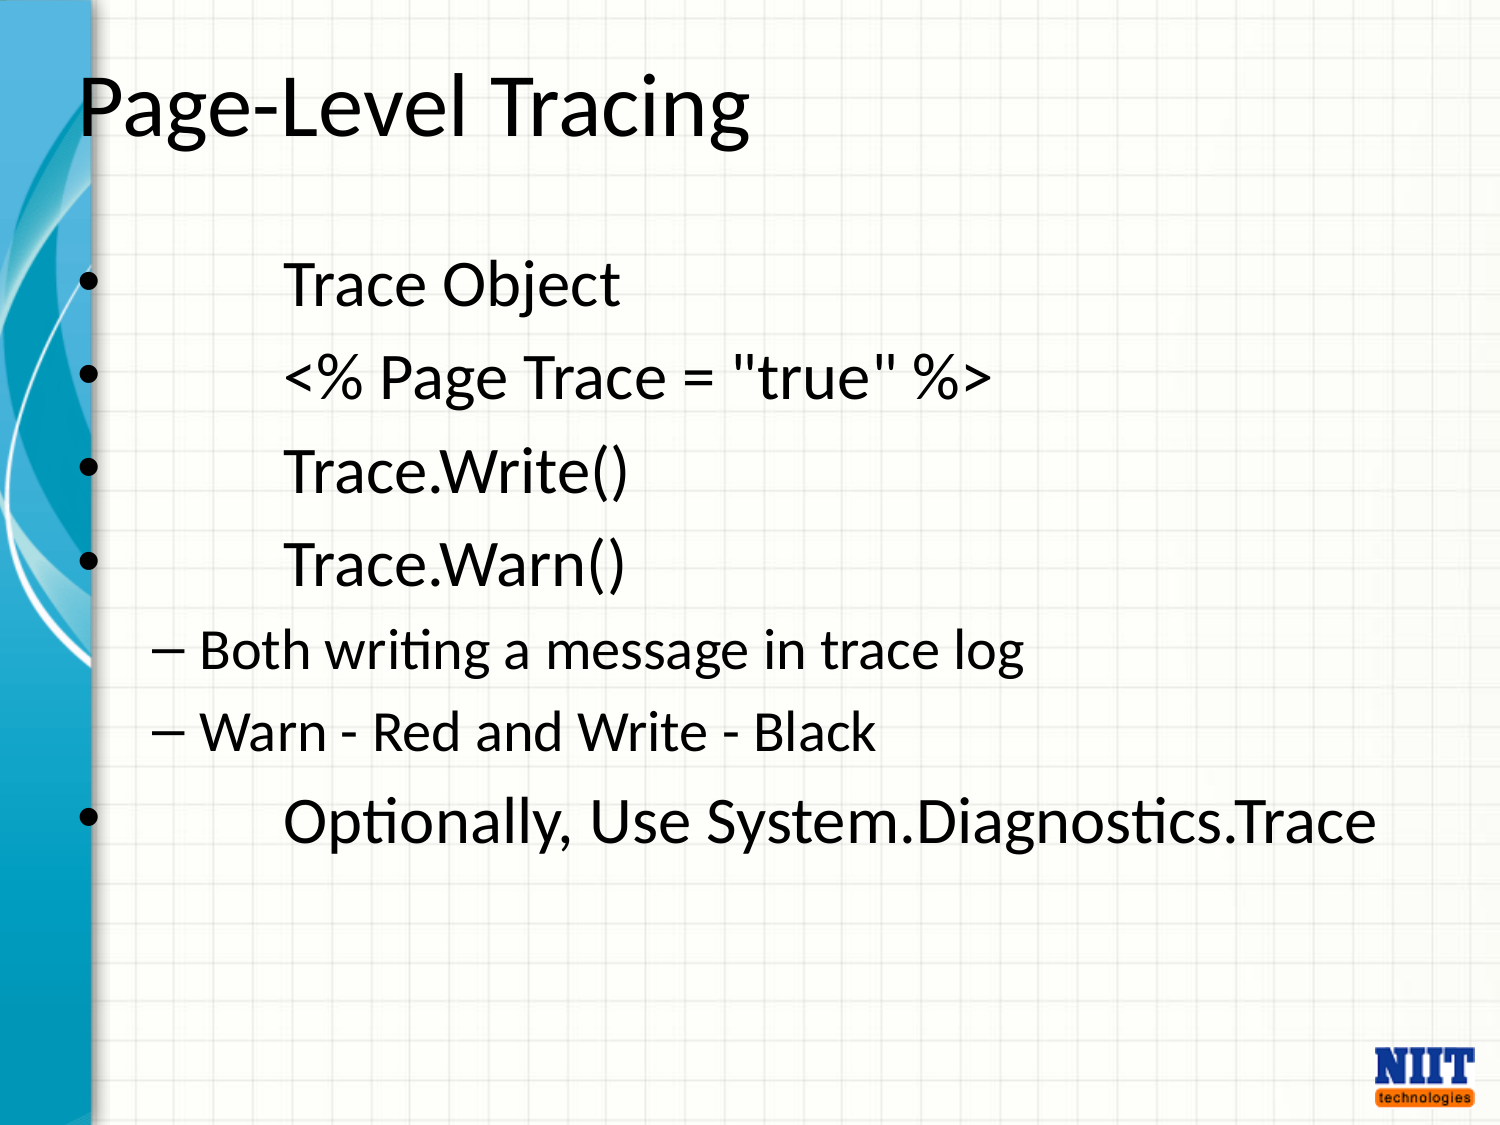

# Page-Level Tracing
	Trace Object
	<% Page Trace = "true" %>
	Trace.Write()
	Trace.Warn()
Both writing a message in trace log
Warn - Red and Write - Black
	Optionally, Use System.Diagnostics.Trace